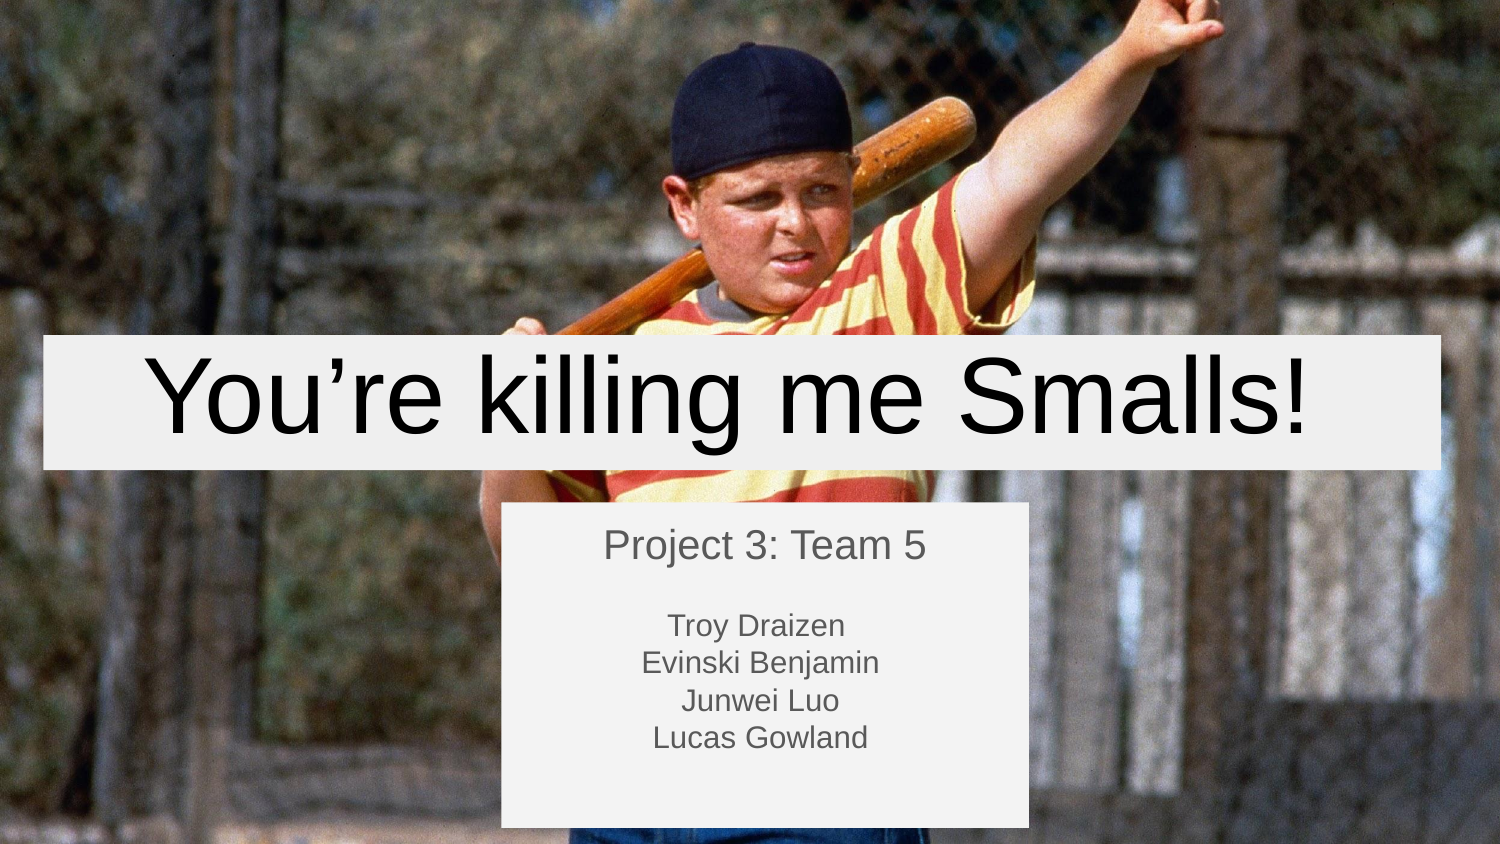

# You’re killing me Smalls!
Project 3: Team 5

Troy Draizen
Evinski Benjamin
Junwei Luo
Lucas Gowland